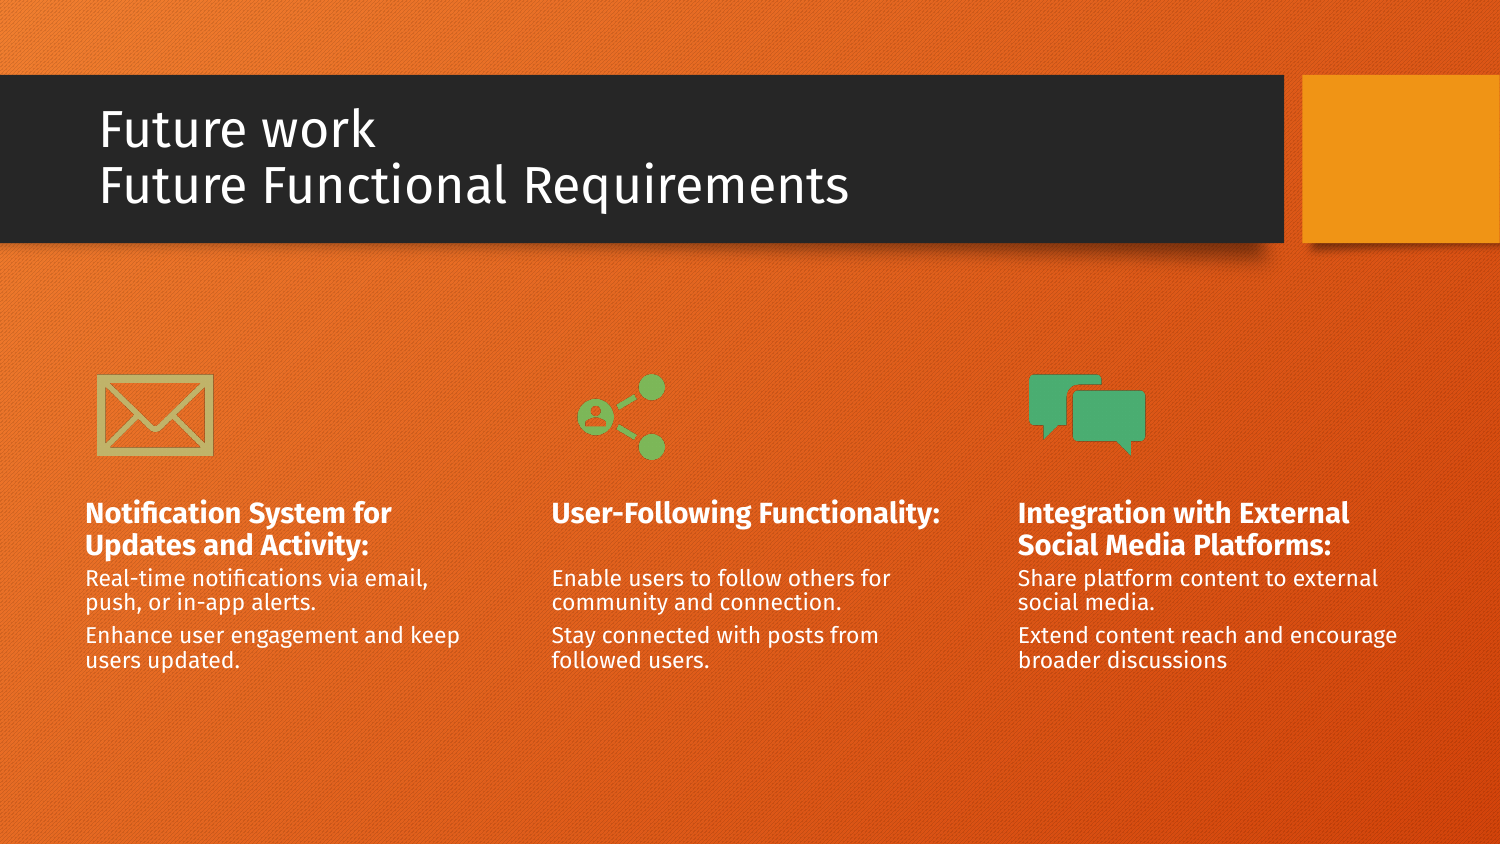

# Future work Future Functional Requirements
Notification System for Updates and Activity:
Real-time notifications via email, push, or in-app alerts.
Enhance user engagement and keep users updated.
User-Following Functionality:
Enable users to follow others for community and connection.
Stay connected with posts from followed users.
Integration with External Social Media Platforms:
Share platform content to external social media.
Extend content reach and encourage broader discussions